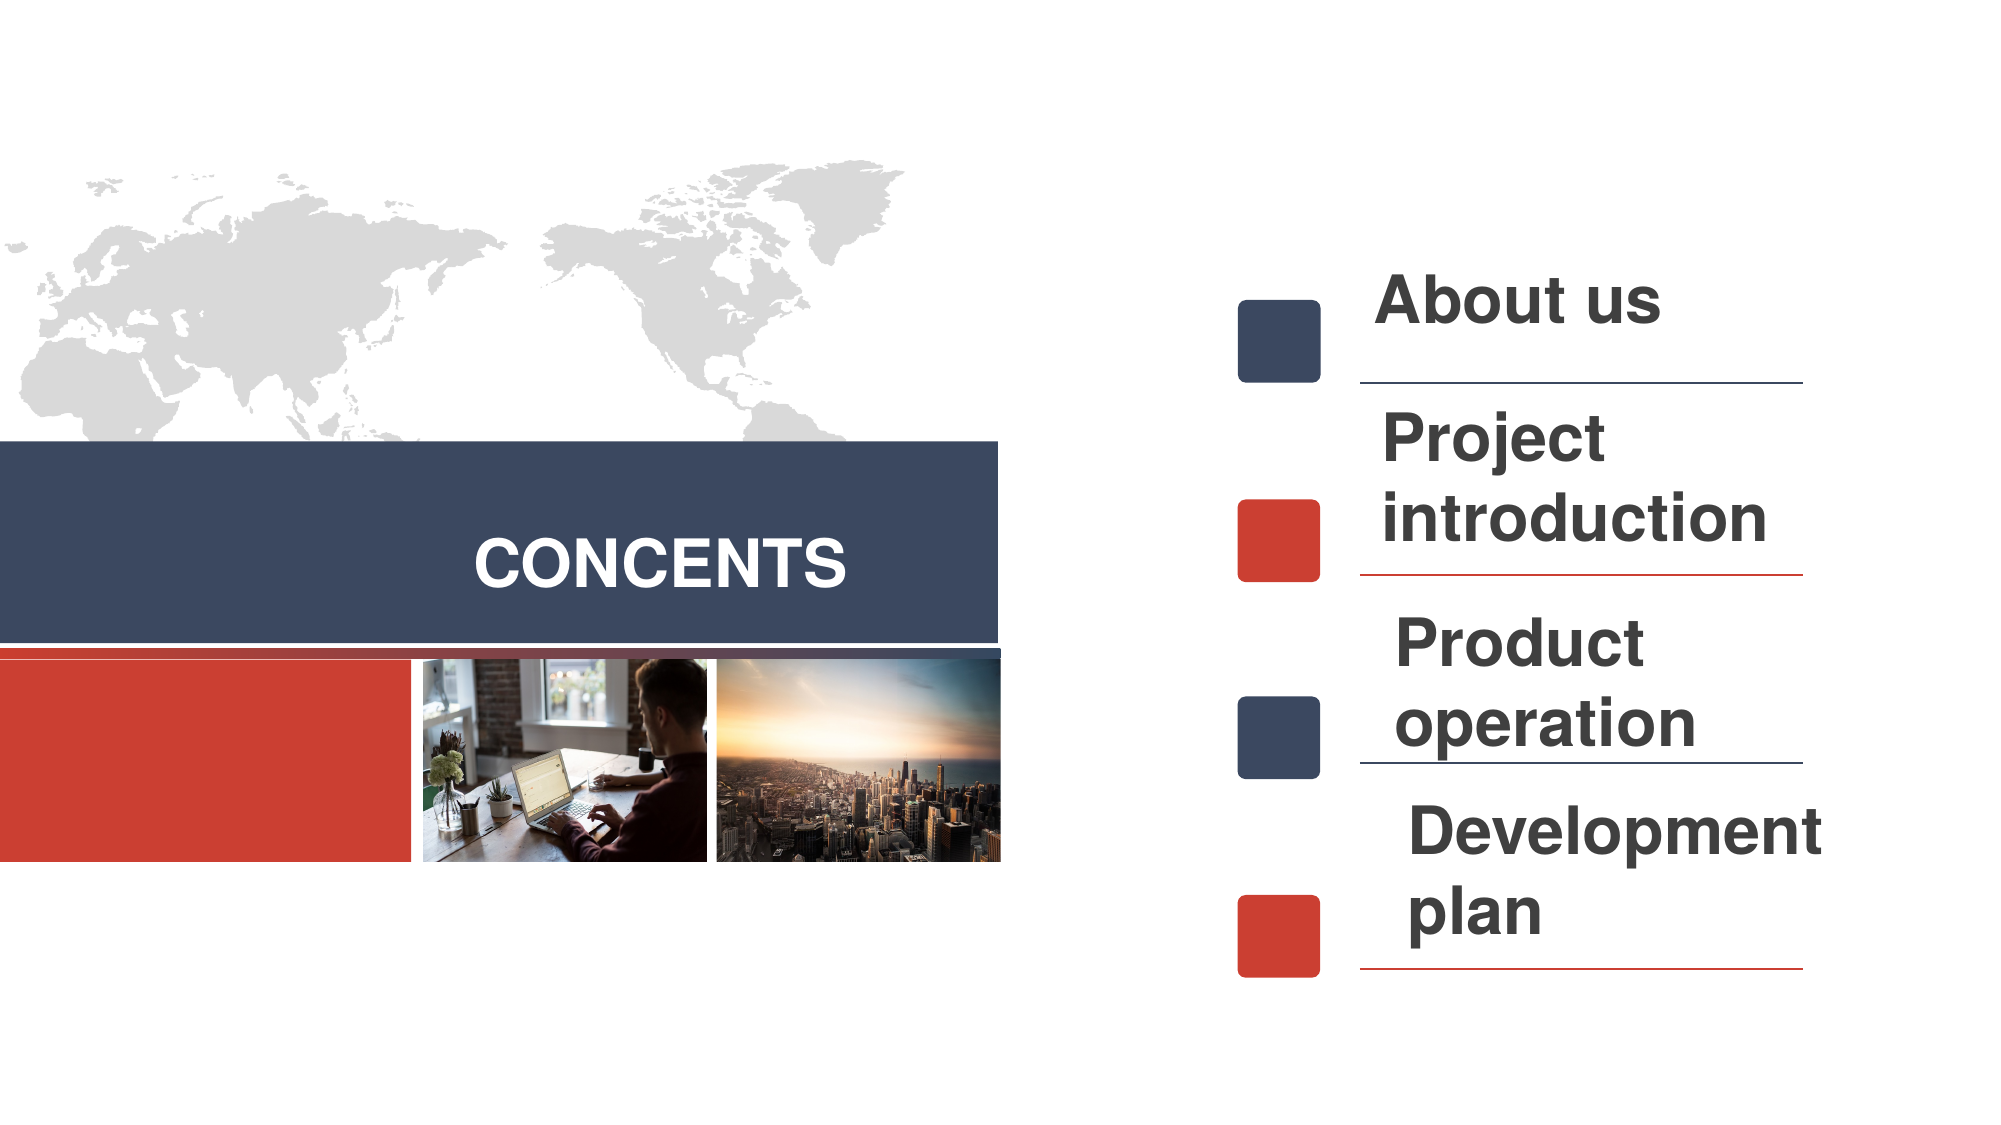

About us

Project introduction

CONCENTS
Product operation

Development plan